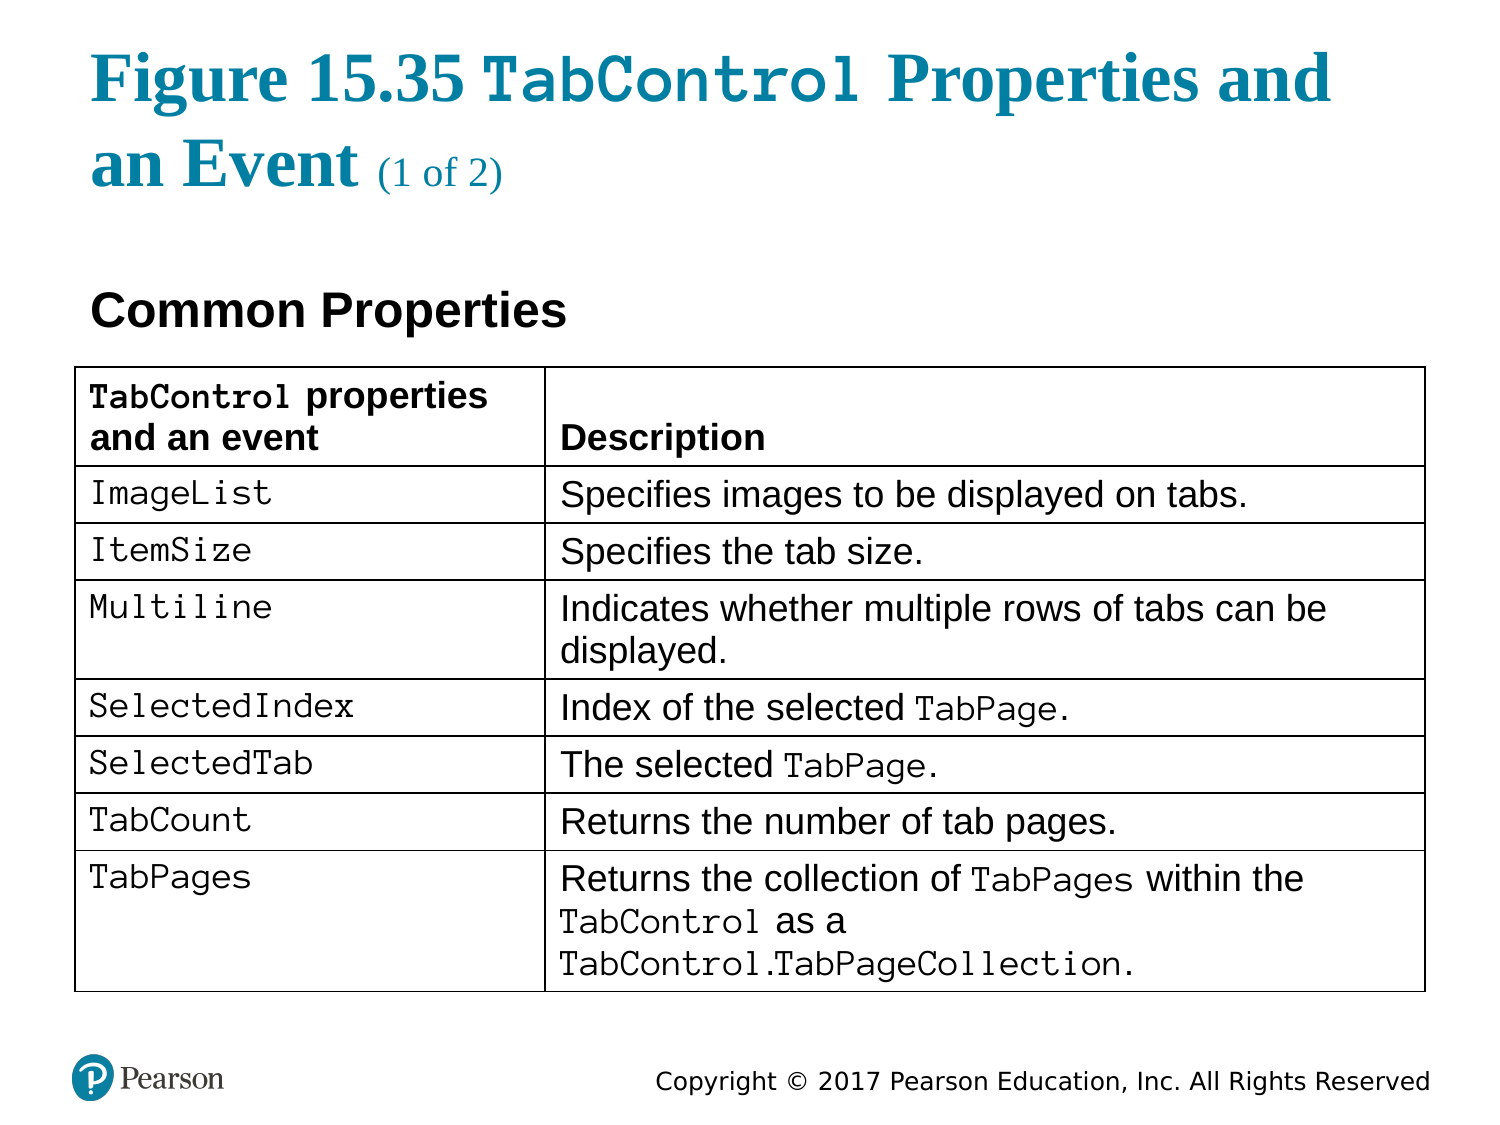

# Figure 15.35 TabControl Properties and an Event (1 of 2)
Common Properties
| TabControl properties and an event | Description |
| --- | --- |
| ImageList | Specifies images to be displayed on tabs. |
| ItemSize | Specifies the tab size. |
| Multiline | Indicates whether multiple rows of tabs can be displayed. |
| SelectedIndex | Index of the selected TabPage. |
| SelectedTab | The selected TabPage. |
| TabCount | Returns the number of tab pages. |
| TabPages | Returns the collection of TabPages within the TabControl as a TabControl.TabPageCollection. |